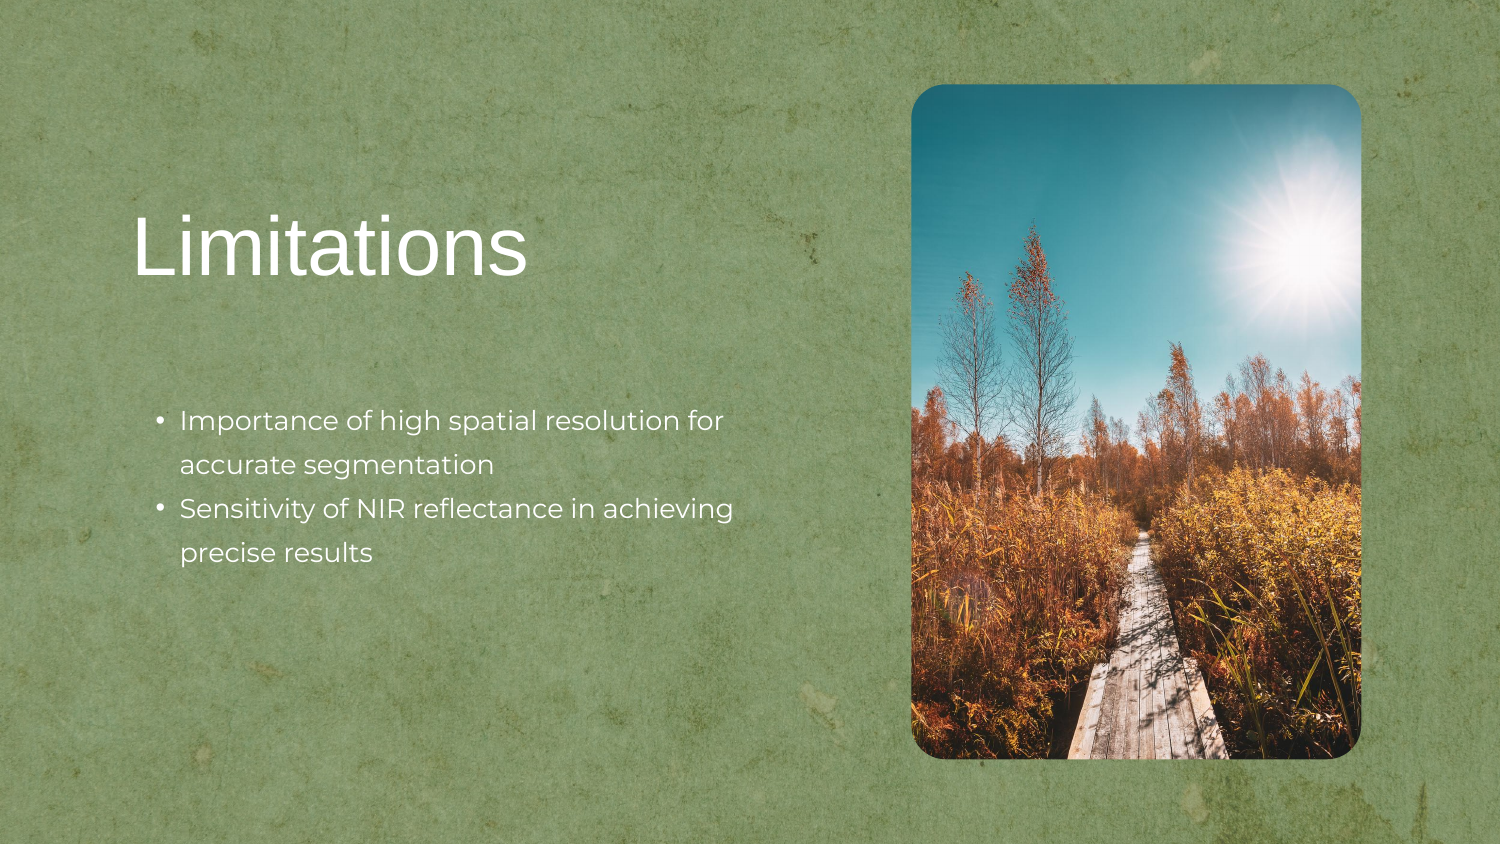

Limitations

Importance of high spatial resolution for accurate segmentation
Sensitivity of NIR reflectance in achieving precise results